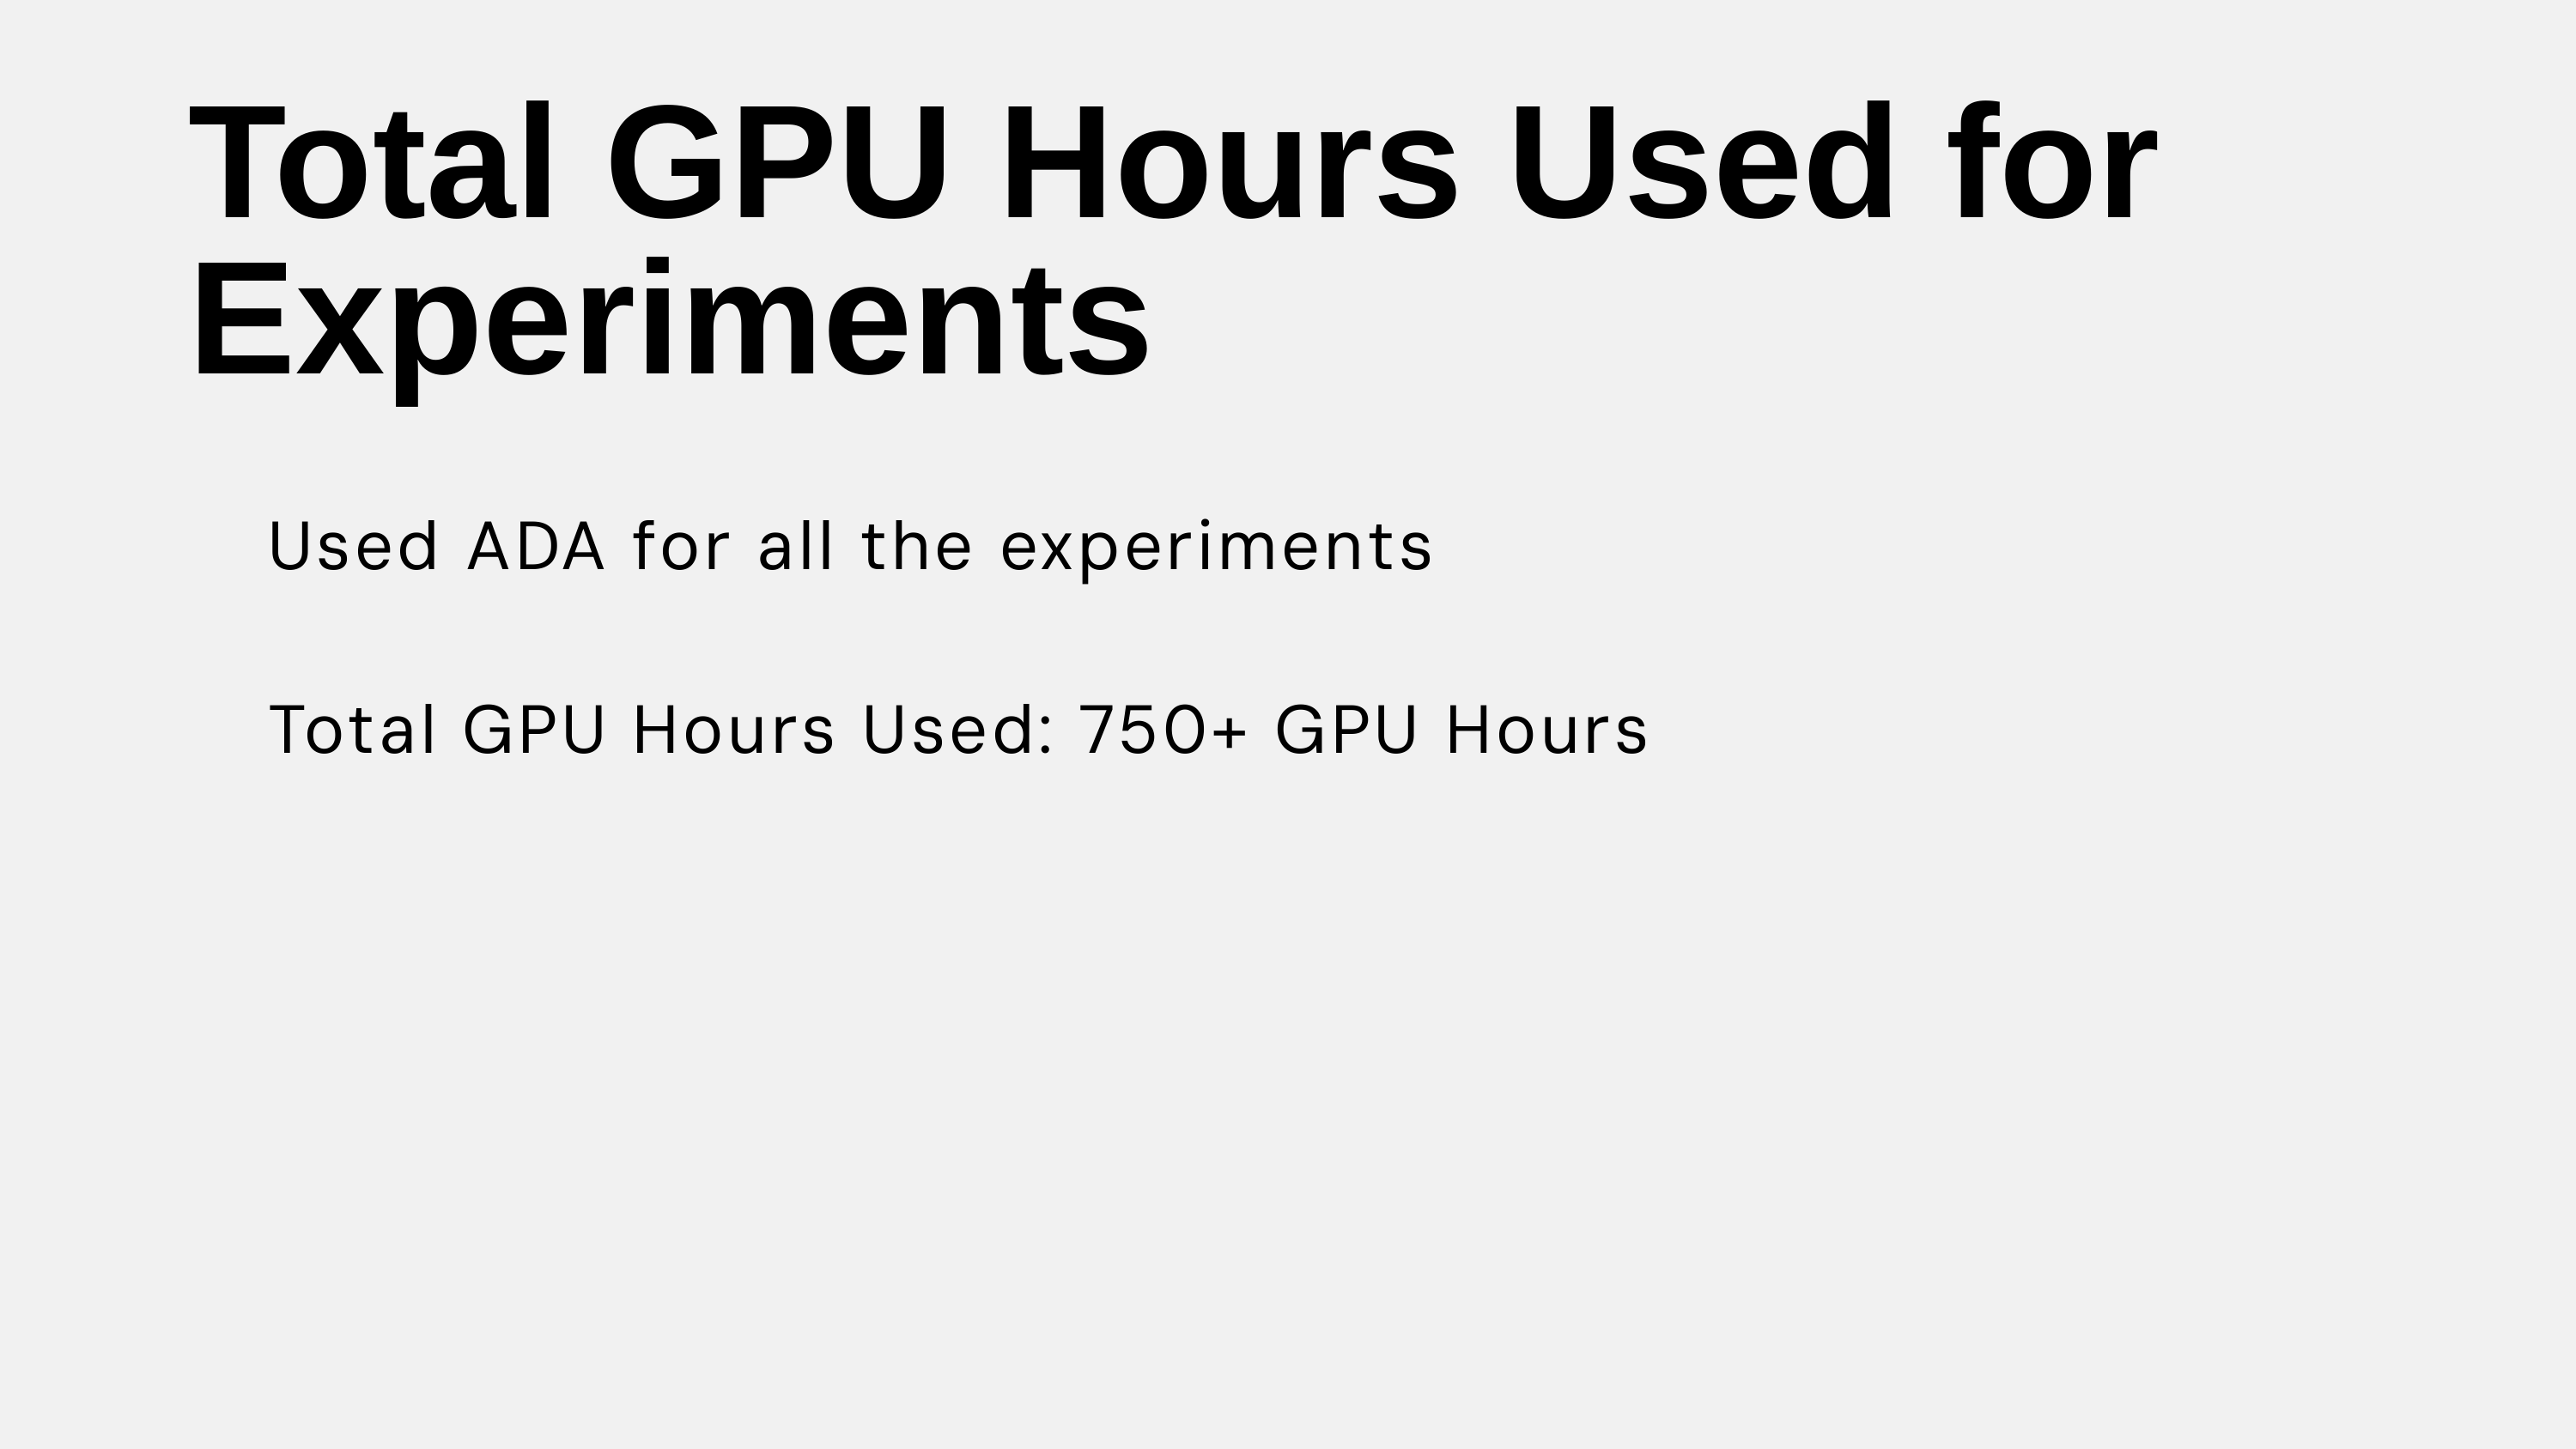

Total GPU Hours Used for Experiments
Used ADA for all the experiments

Total GPU Hours Used: 750+ GPU Hours